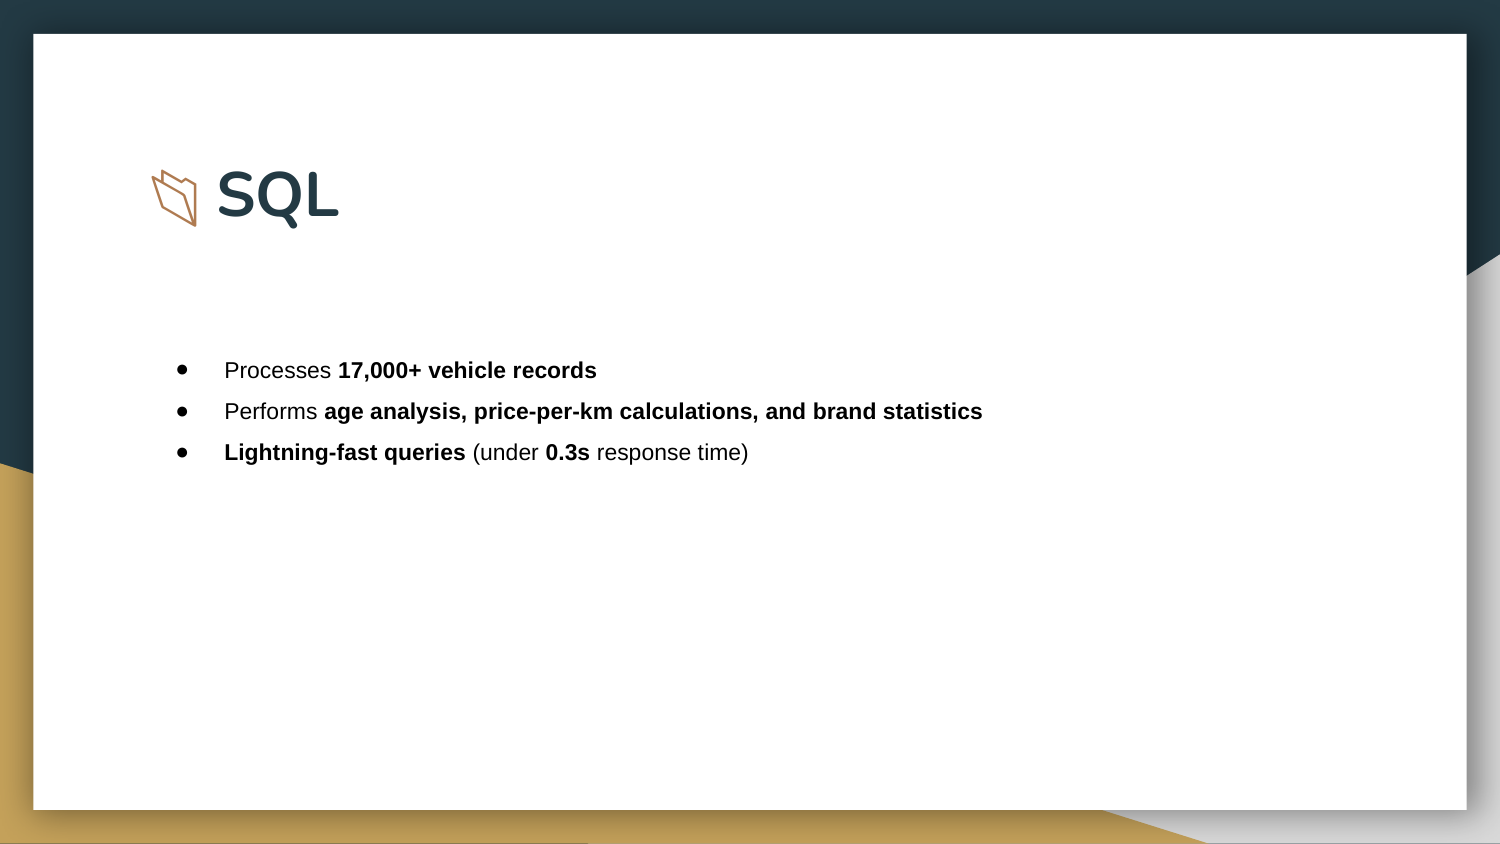

# 📂 SQL
Processes 17,000+ vehicle records
Performs age analysis, price-per-km calculations, and brand statistics
Lightning-fast queries (under 0.3s response time)